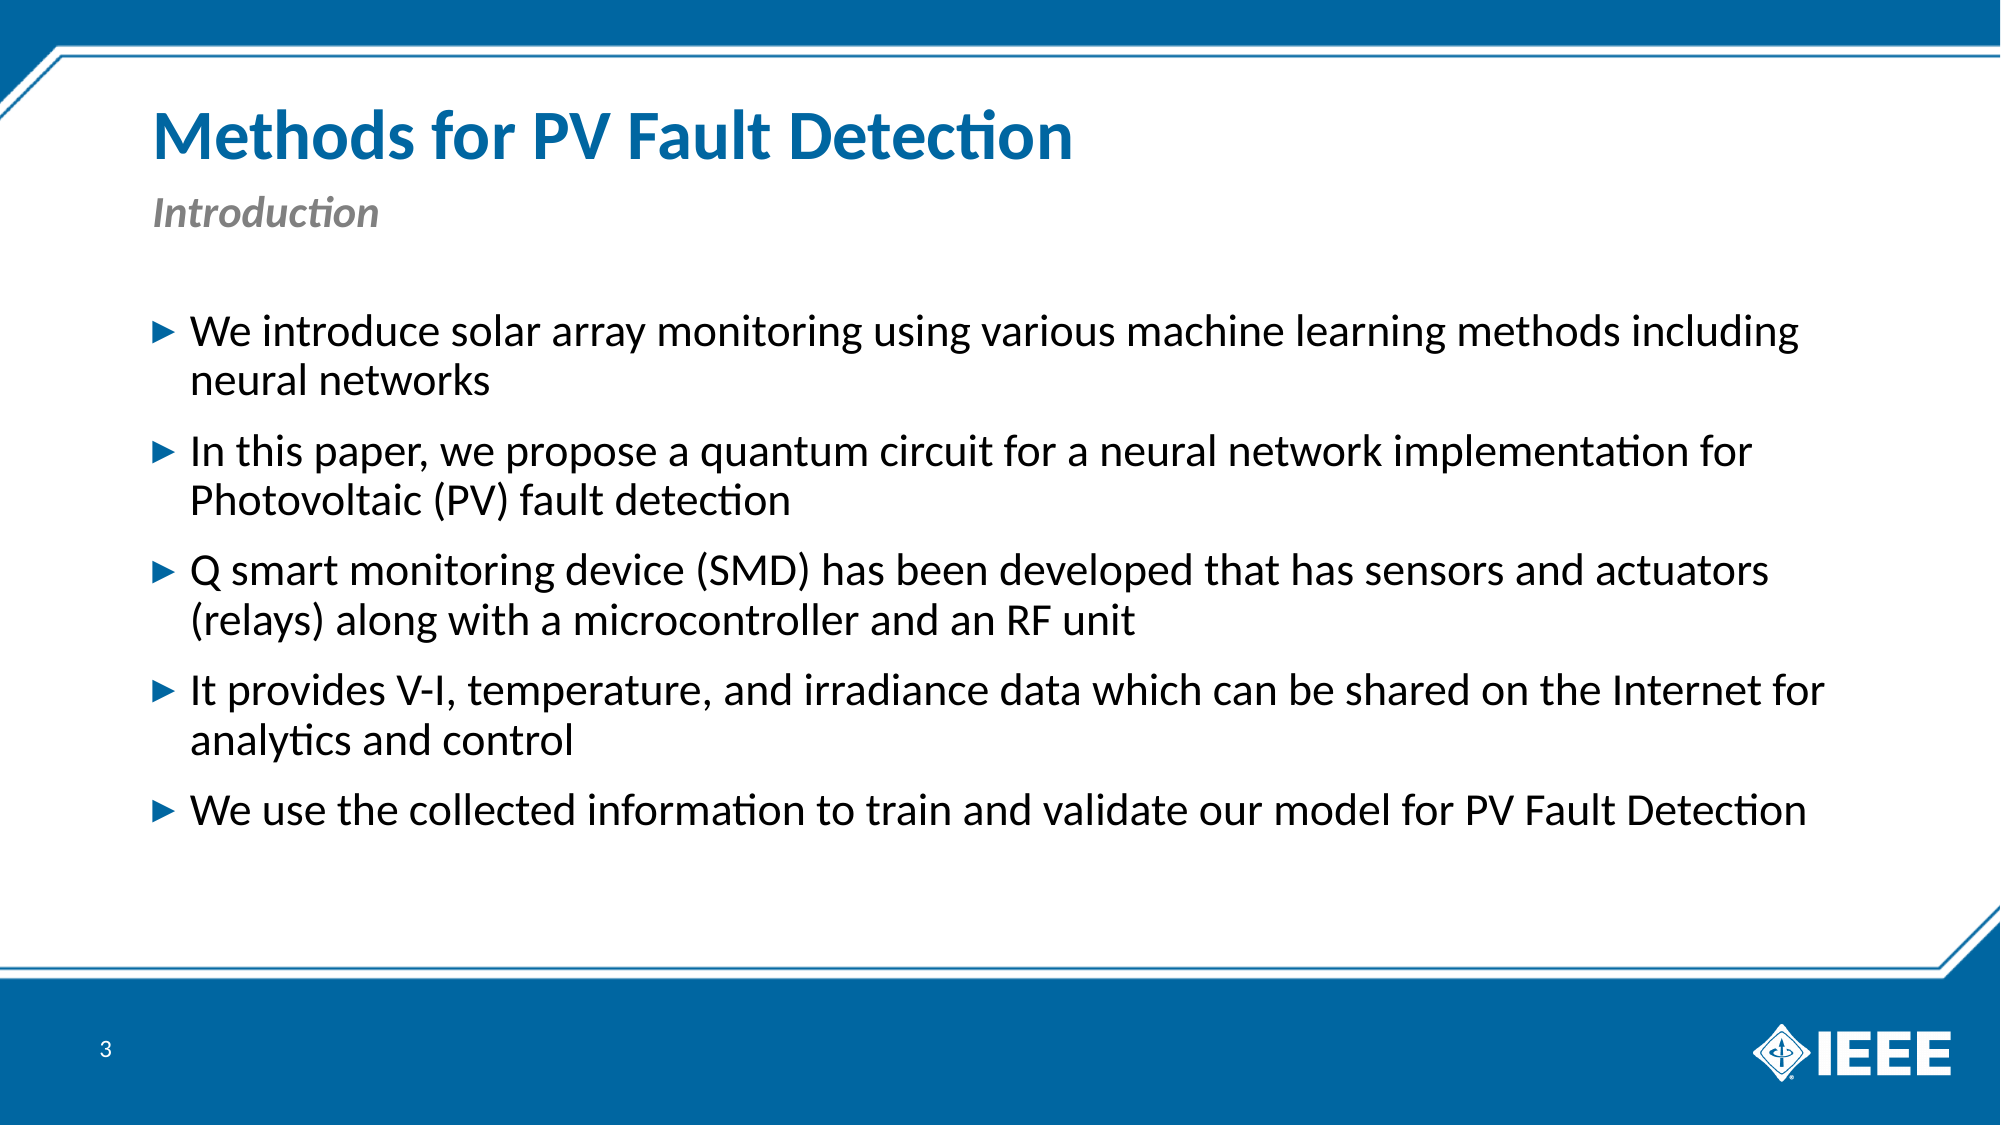

# Methods for PV Fault Detection
Introduction
We introduce solar array monitoring using various machine learning methods including neural networks
In this paper, we propose a quantum circuit for a neural network implementation for Photovoltaic (PV) fault detection
Q smart monitoring device (SMD) has been developed that has sensors and actuators (relays) along with a microcontroller and an RF unit
It provides V-I, temperature, and irradiance data which can be shared on the Internet for analytics and control
We use the collected information to train and validate our model for PV Fault Detection
3